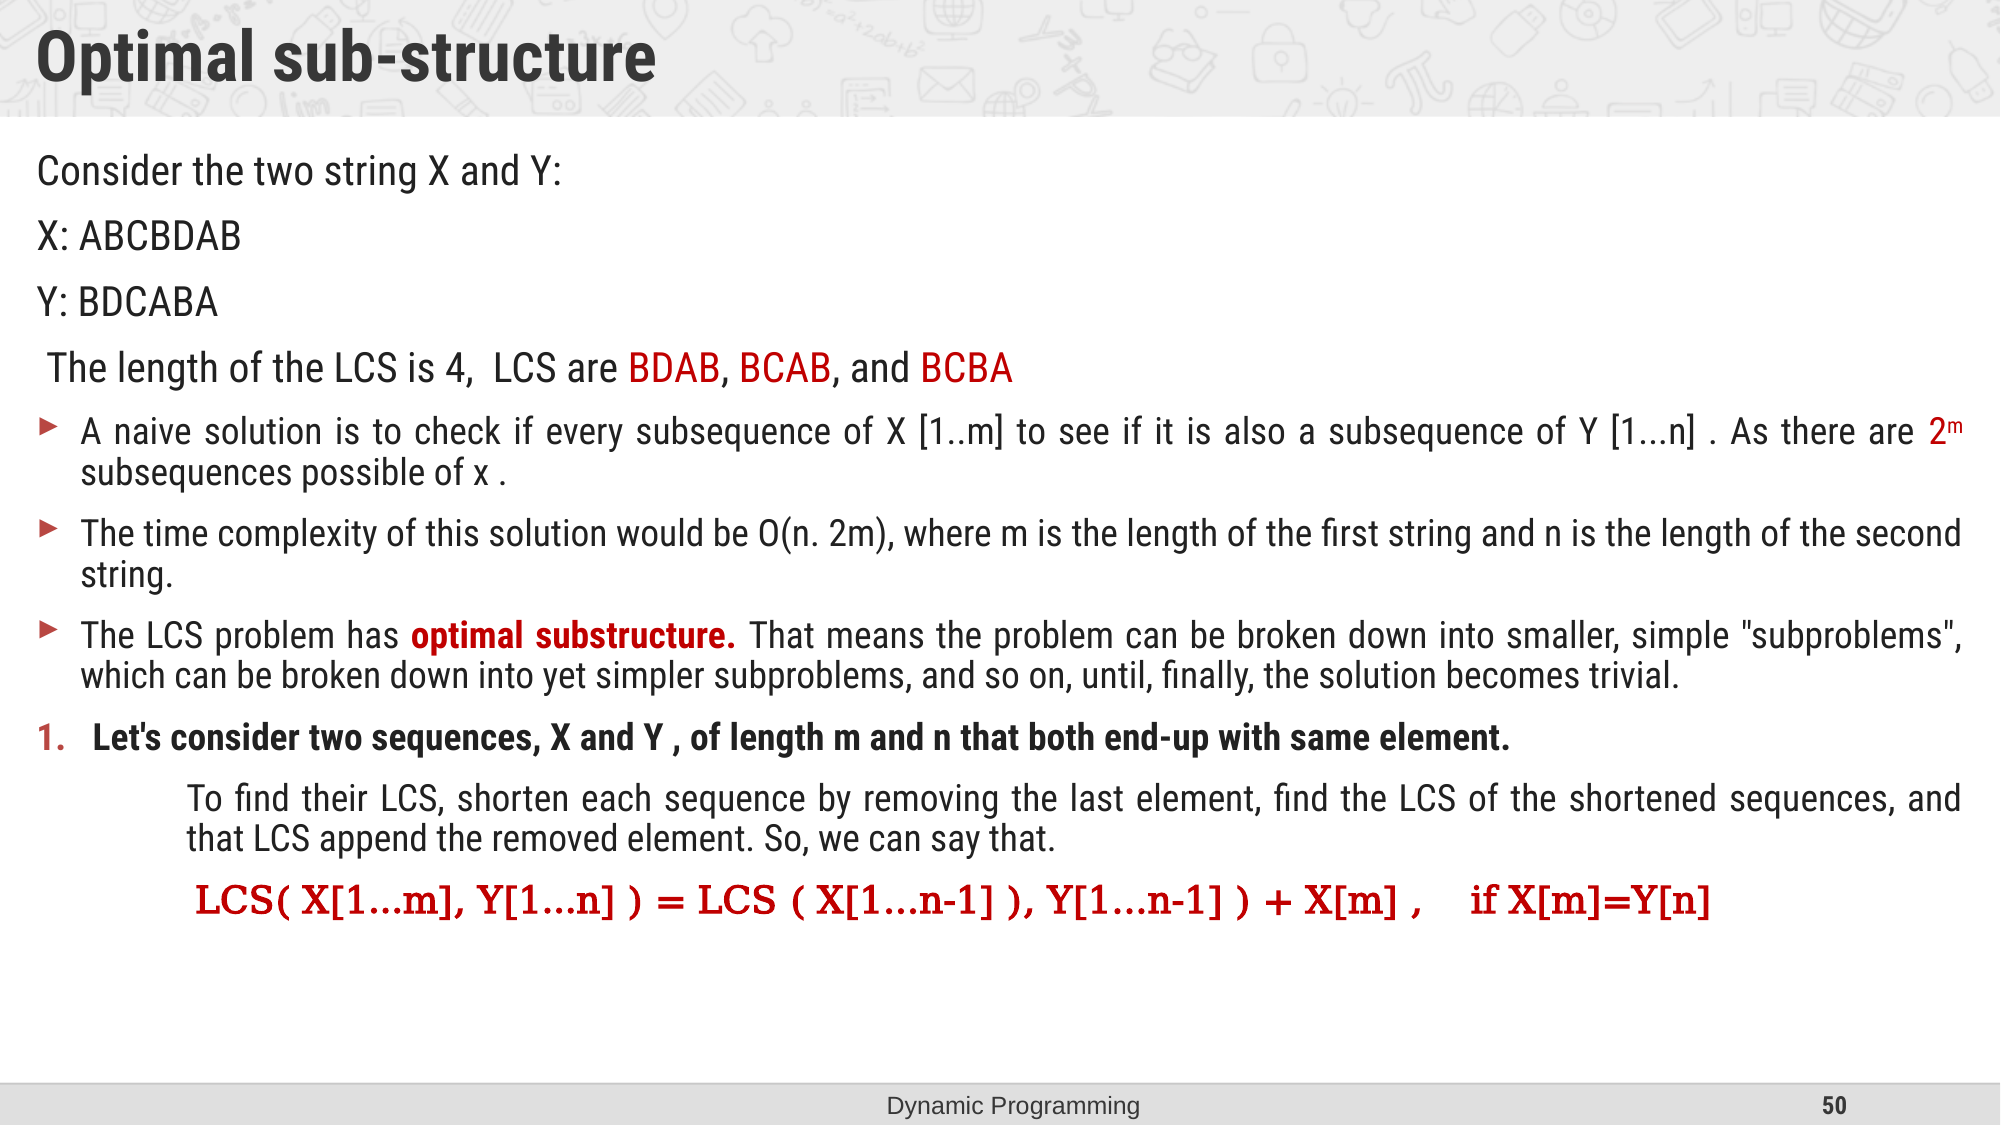

# Optimal sub-structure
Consider the two string X and Y:
X: ABCBDAB
Y: BDCABA
 The length of the LCS is 4,  LCS are BDAB, BCAB, and BCBA
A naive solution is to check if every subsequence of X [1..m] to see if it is also a subsequence of Y [1...n] . As there are 2m subsequences possible of x .
The time complexity of this solution would be O(n. 2m), where m is the length of the first string and n is the length of the second string.
The LCS problem has optimal substructure. That means the problem can be broken down into smaller, simple "subproblems", which can be broken down into yet simpler subproblems, and so on, until, finally, the solution becomes trivial.
Let's consider two sequences, X and Y , of length m and n that both end-up with same element.
	To find their LCS, shorten each sequence by removing the last element, find the LCS of the shortened sequences, and 	that LCS append the removed element. So, we can say that.
       	 LCS( X[1…m], Y[1…n] ) = LCS ( X[1...n-1] ), Y[1...n-1] ) + X[m] ,    if X[m]=Y[n]